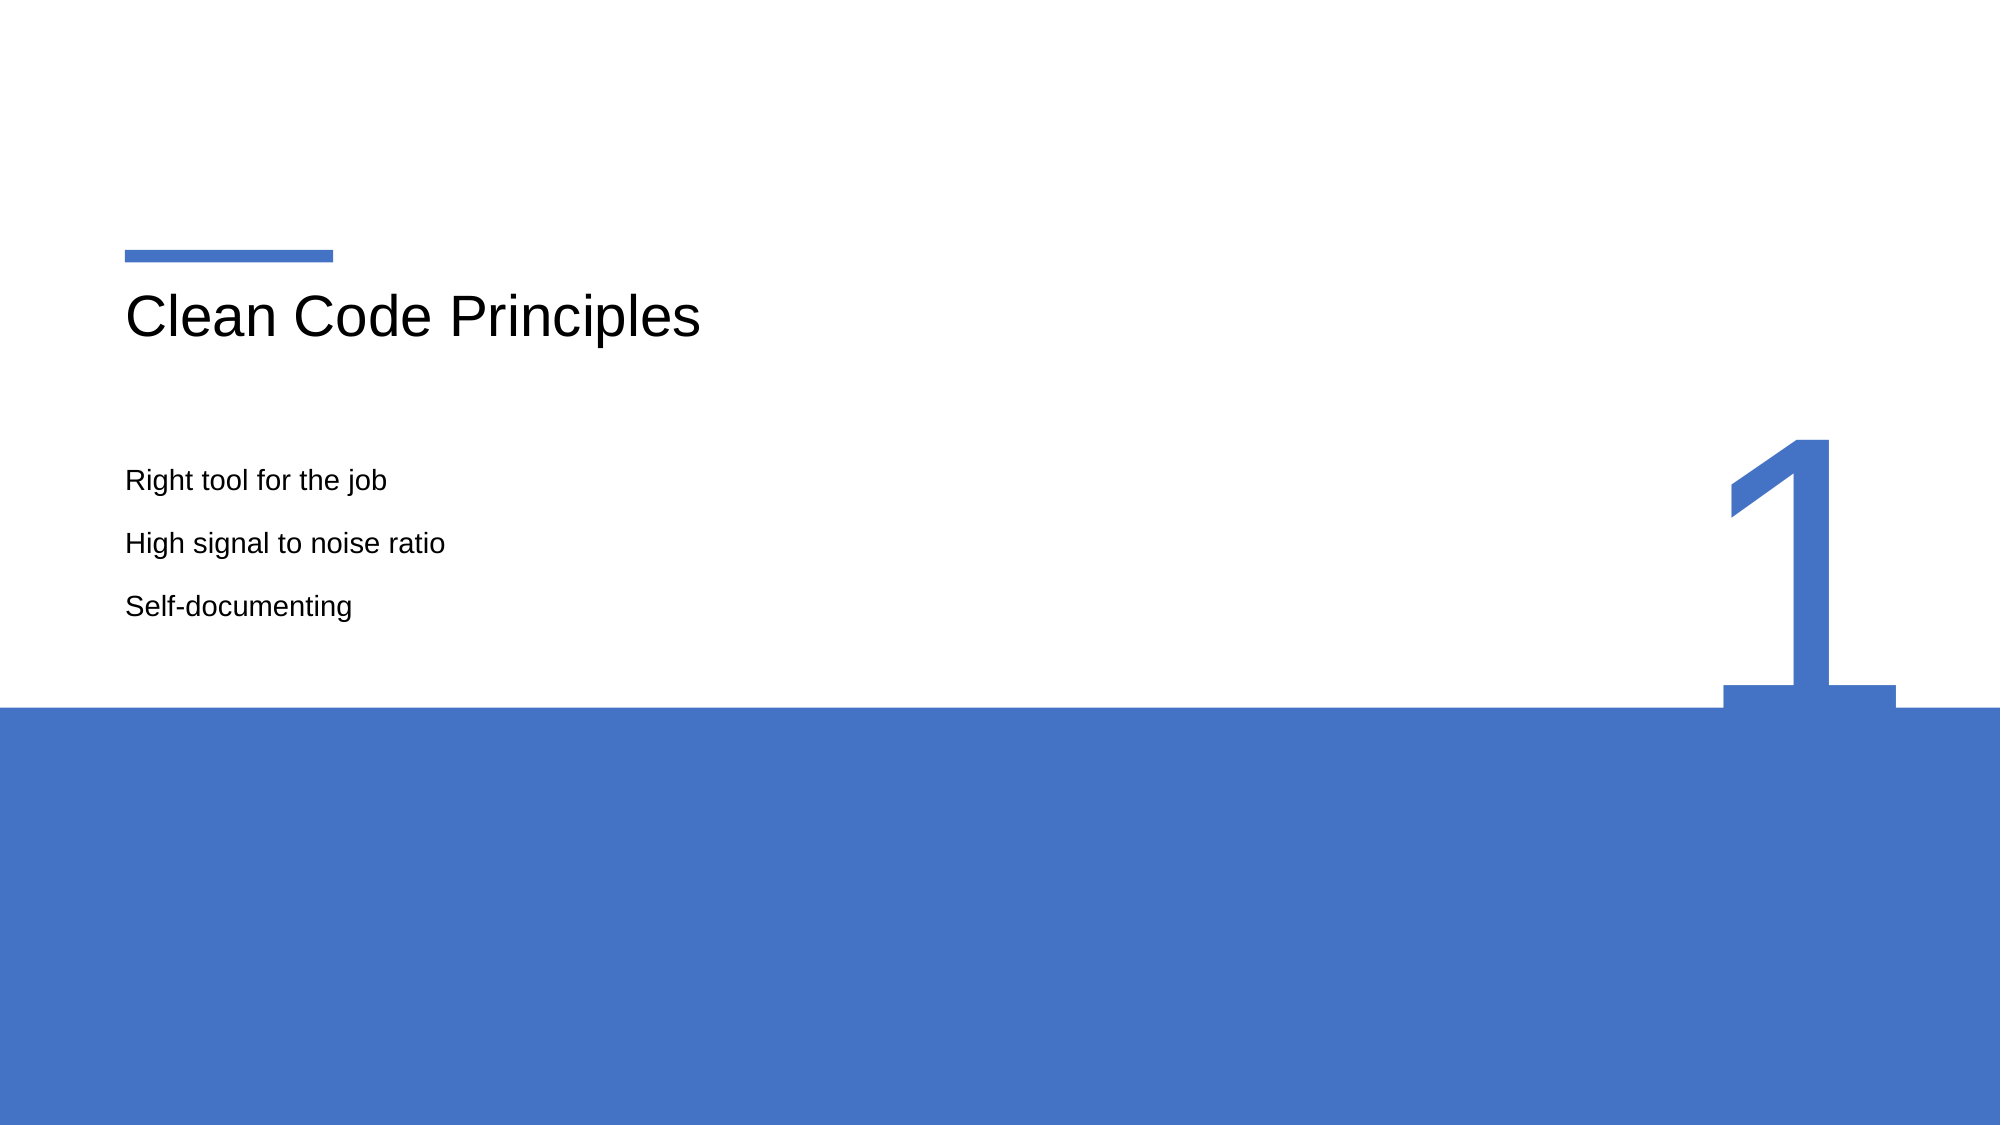

Clean Code Principles
1
# Right tool for the job High signal to noise ratio Self-documenting